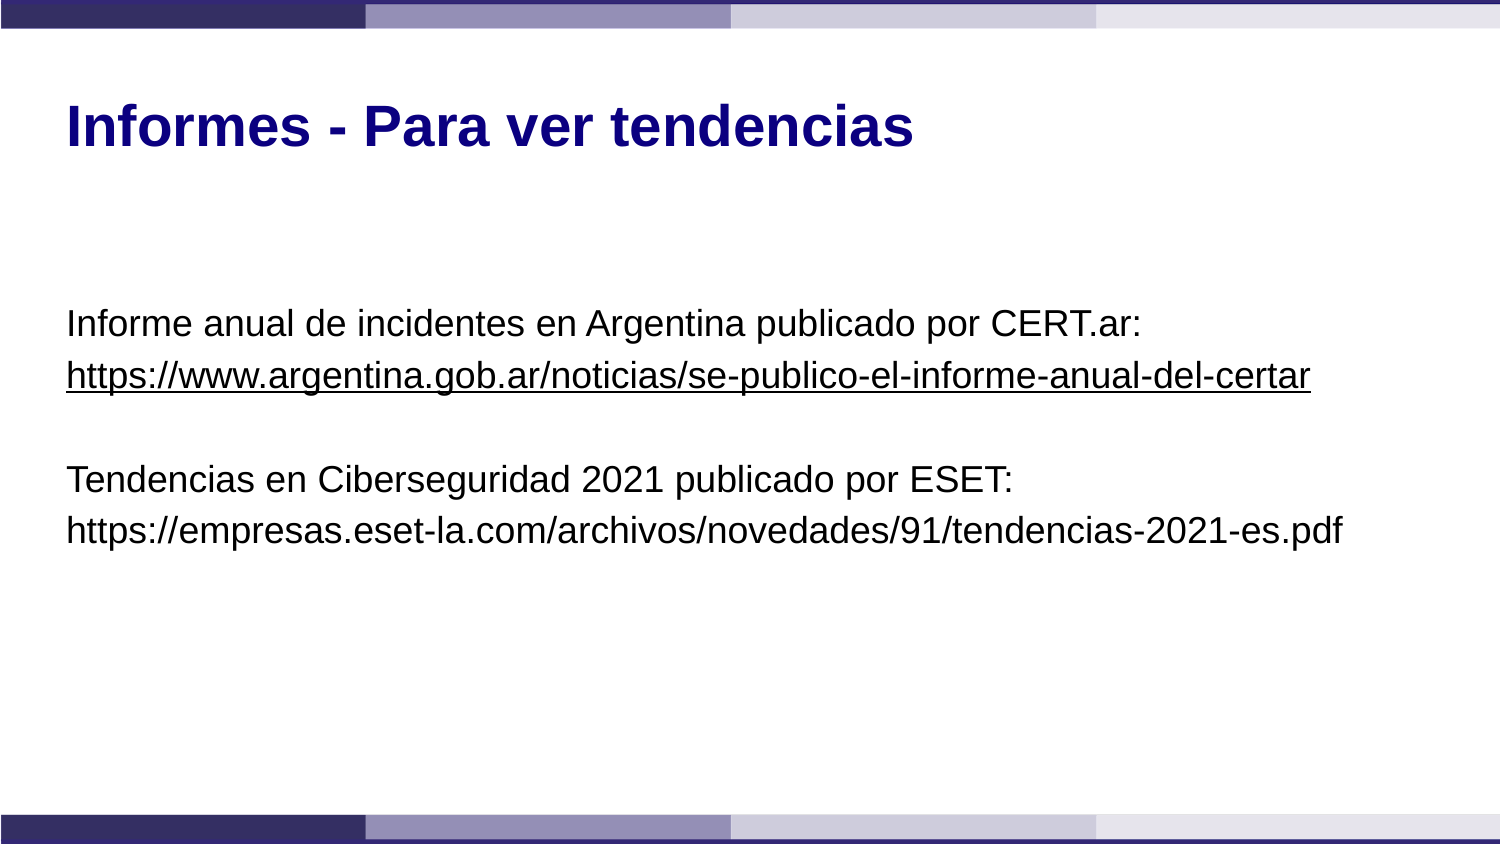

# Informes - Para ver tendencias

Informe anual de incidentes en Argentina publicado por CERT.ar:
https://www.argentina.gob.ar/noticias/se-publico-el-informe-anual-del-certar

Tendencias en Ciberseguridad 2021 publicado por ESET:
https://empresas.eset-la.com/archivos/novedades/91/tendencias-2021-es.pdf